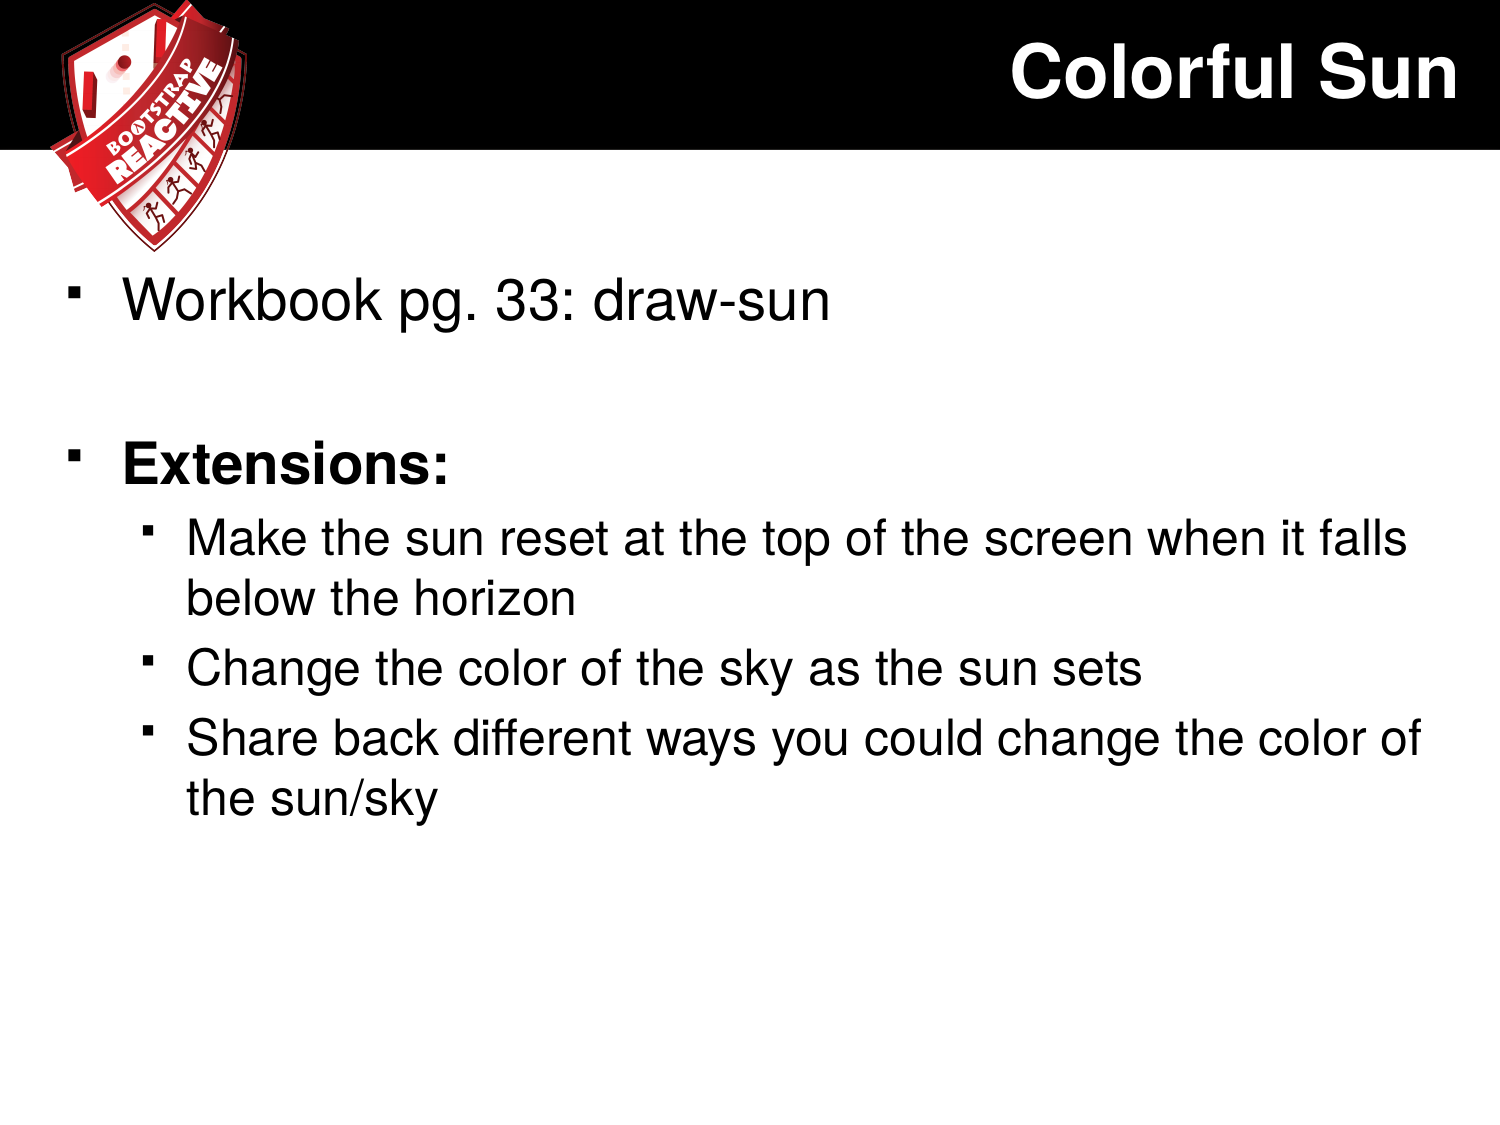

# Colorful Sun
Workbook pg. 33: draw-sun

Extensions:
Make the sun reset at the top of the screen when it falls below the horizon
Change the color of the sky as the sun sets
Share back different ways you could change the color of the sun/sky